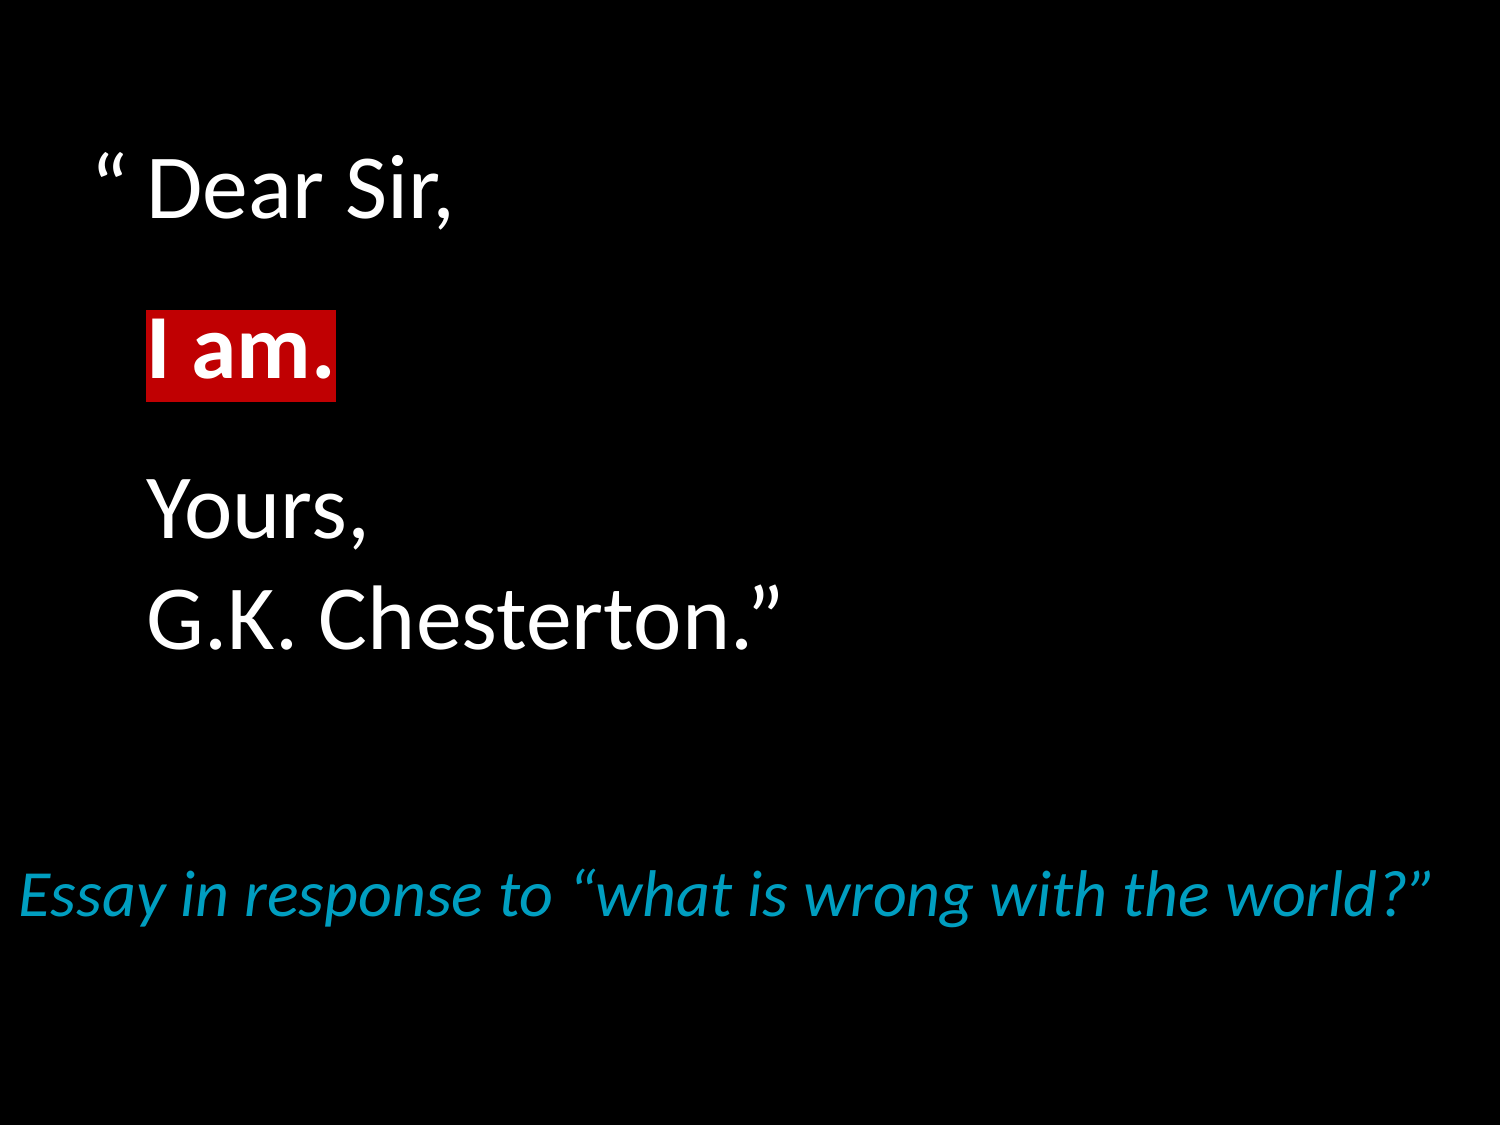

# “	Dear Sir, I am. Yours, G.K. Chesterton.”
Essay in response to “what is wrong with the world?”